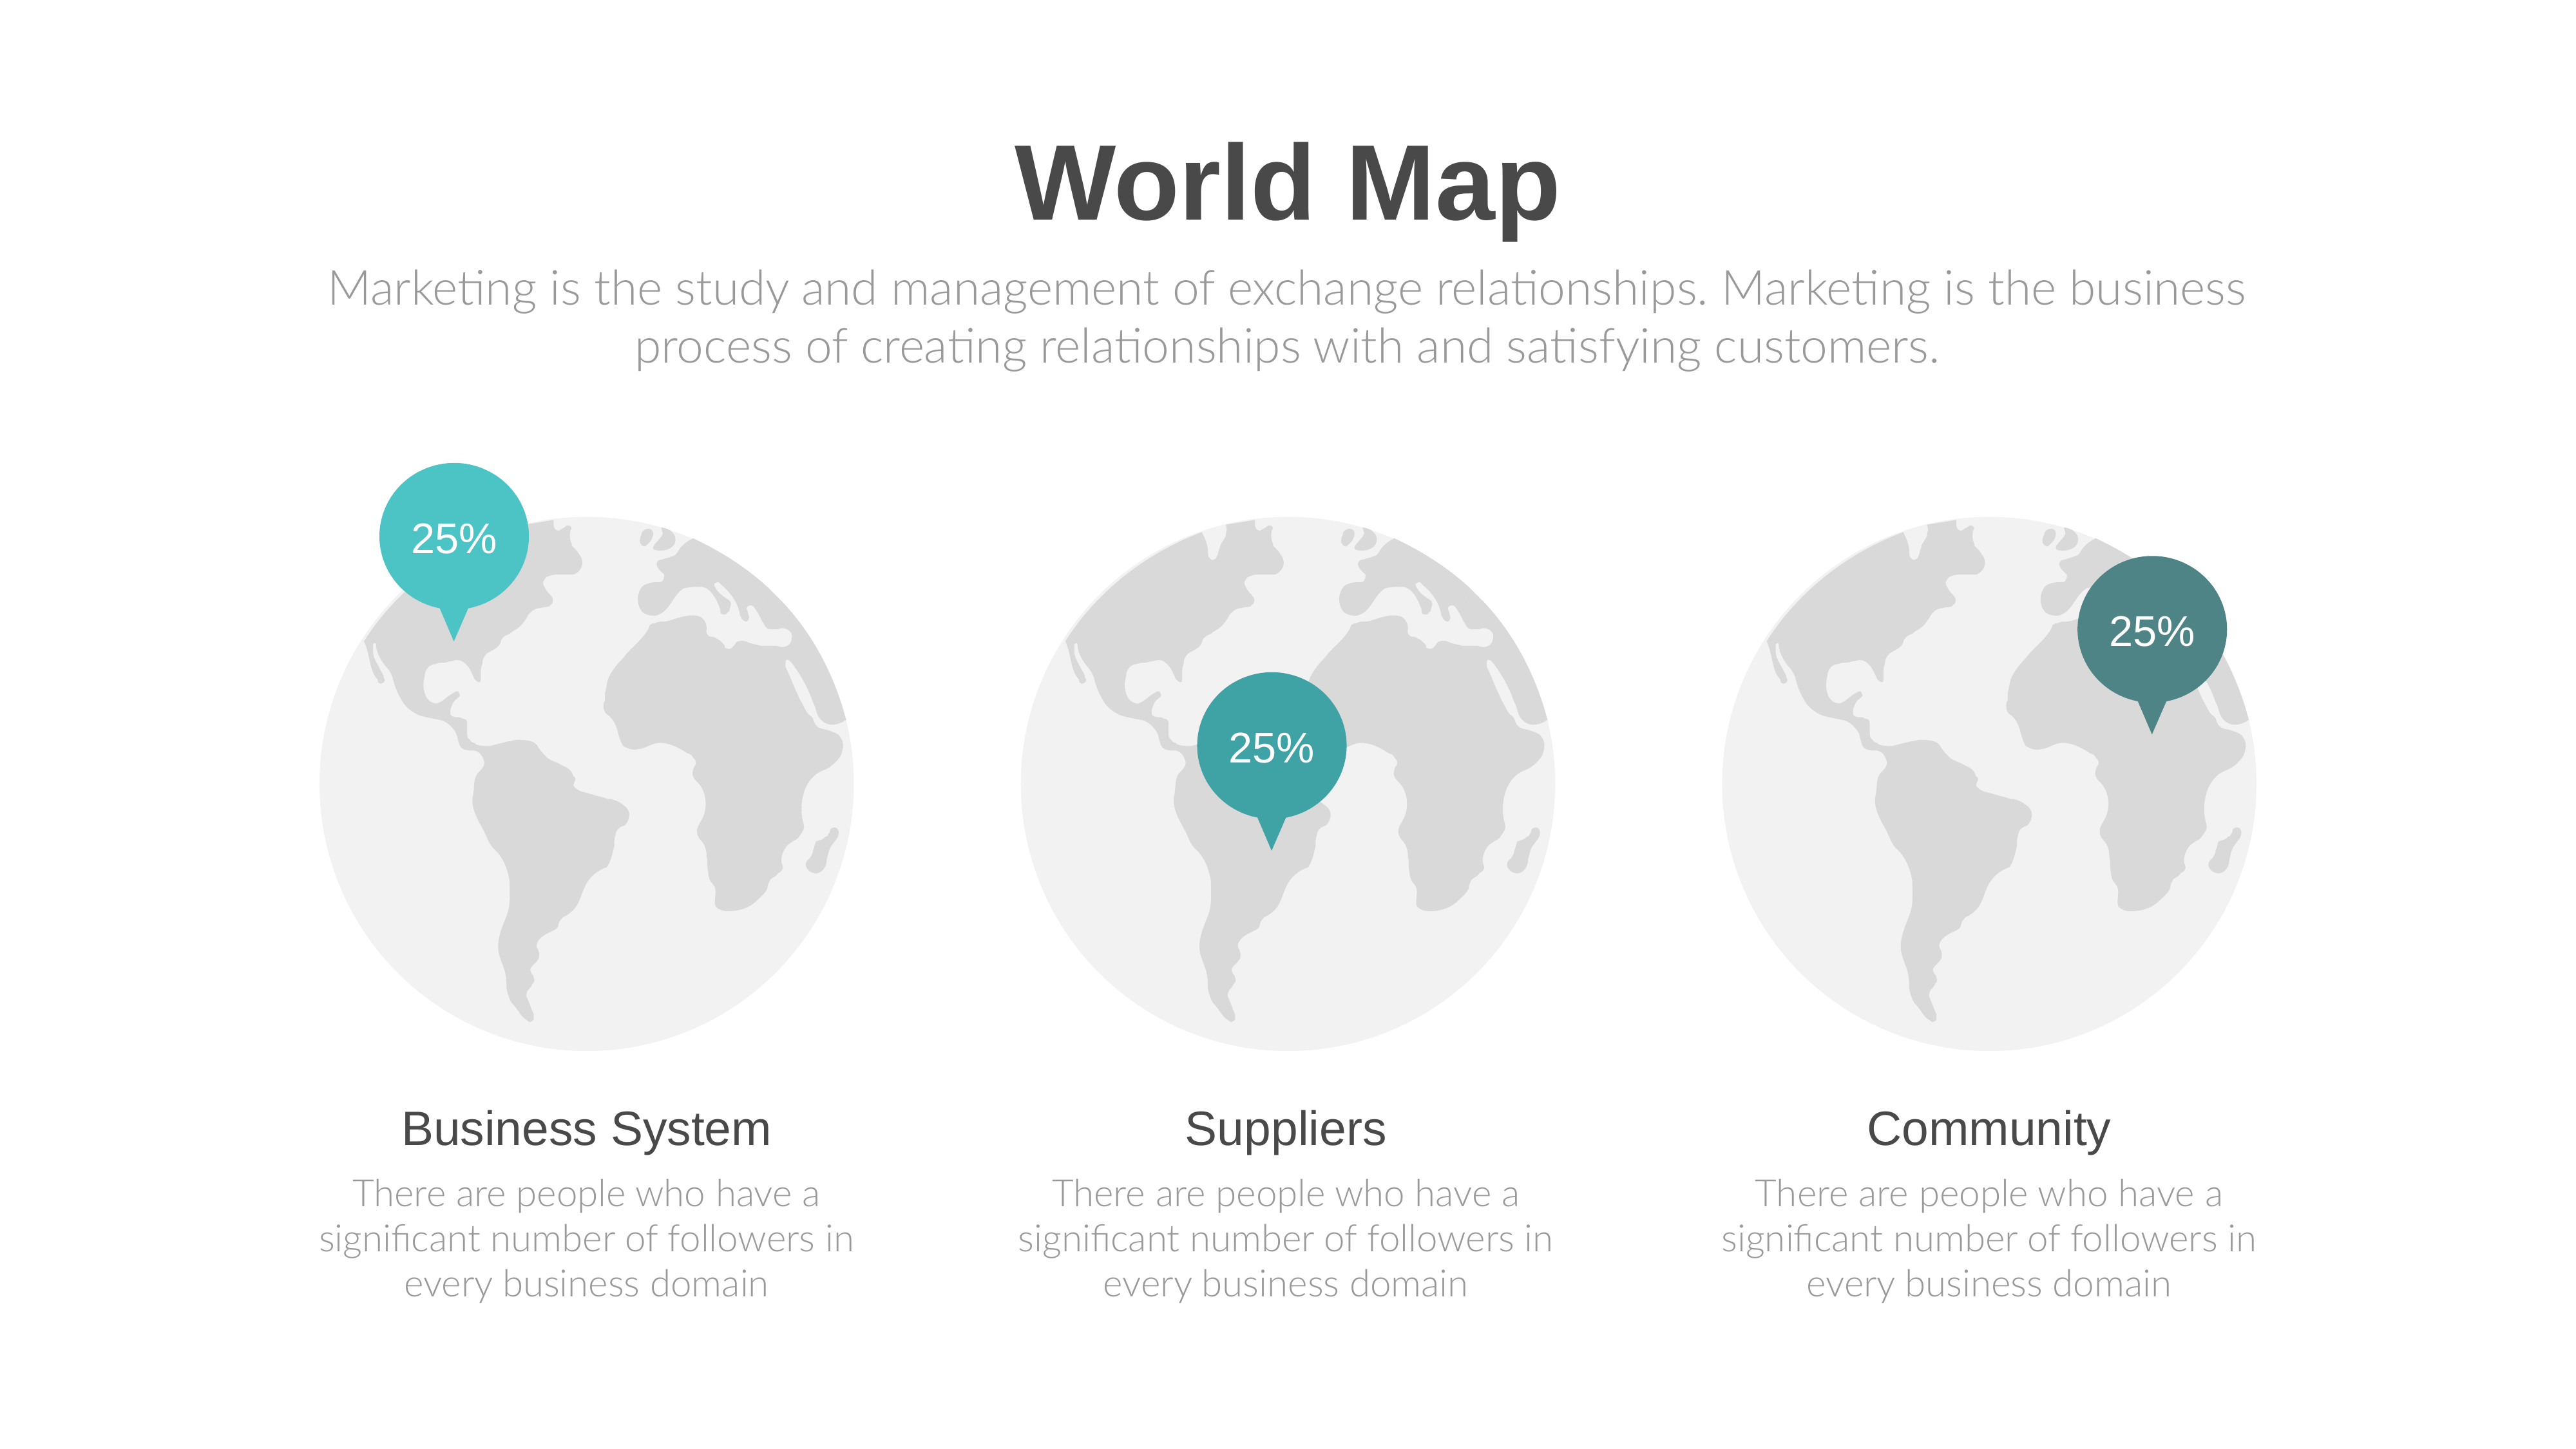

World Map
Marketing is the study and management of exchange relationships. Marketing is the business process of creating relationships with and satisfying customers.
25%

25%
25%
Business System
Suppliers
Community
There are people who have a significant number of followers in every business domain
There are people who have a significant number of followers in every business domain
There are people who have a significant number of followers in every business domain